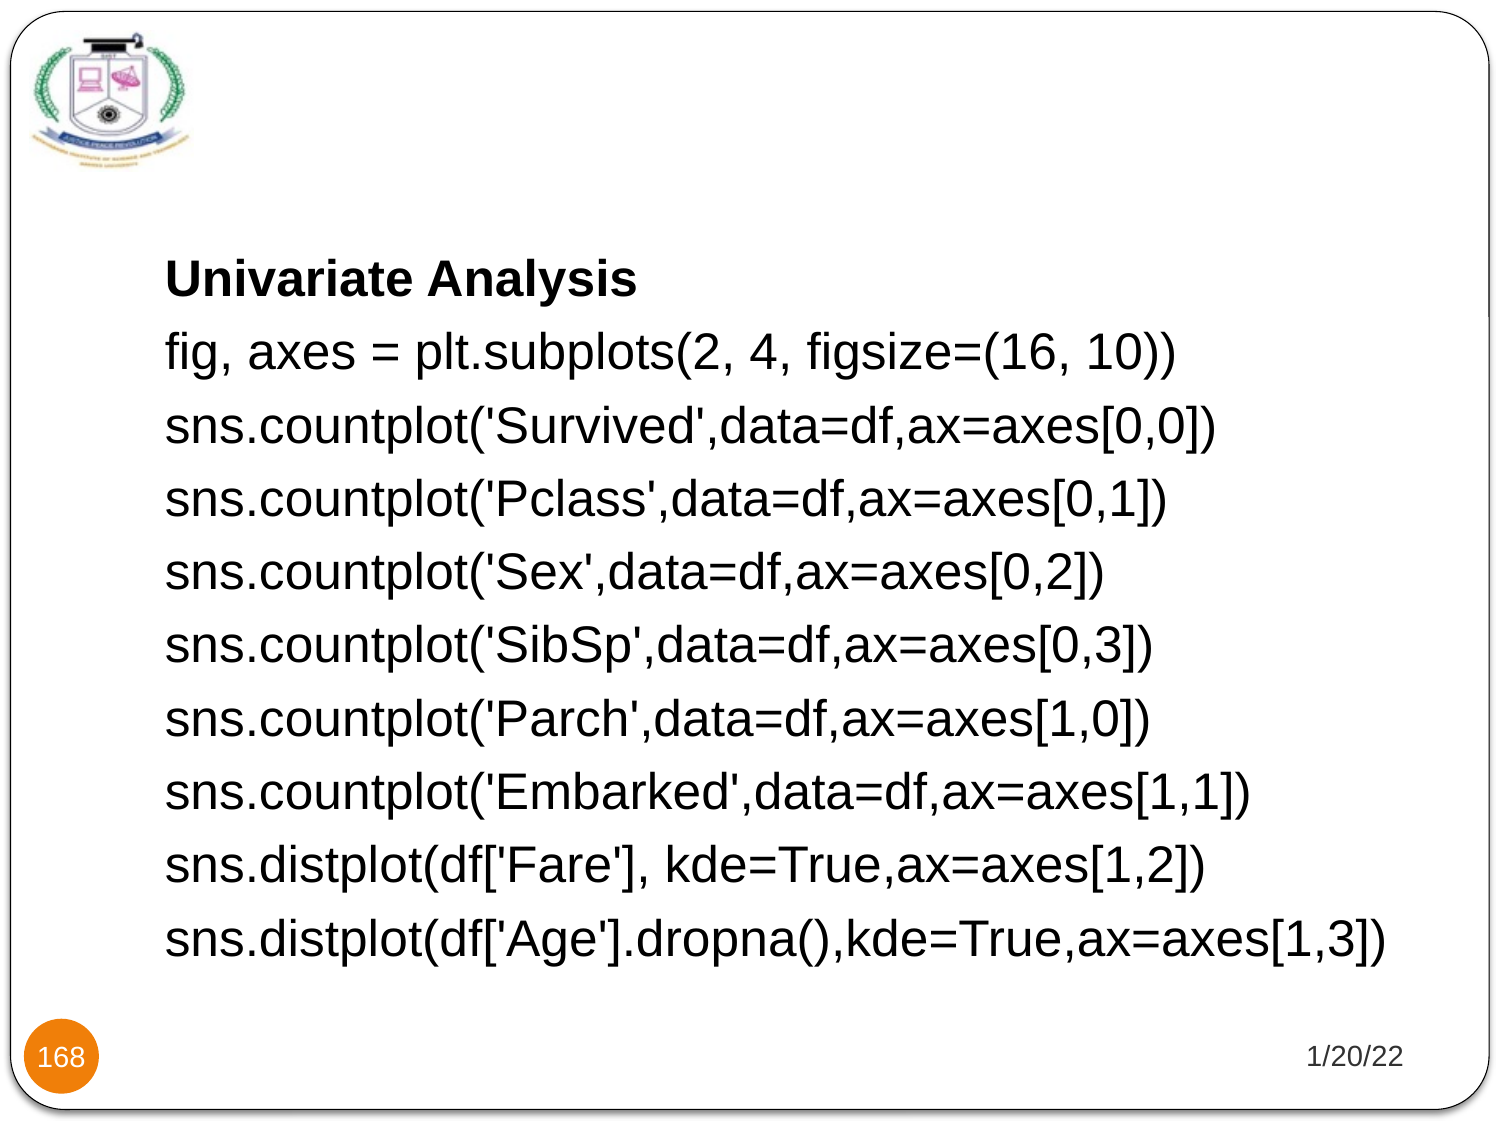

#
Univariate Analysis
fig, axes = plt.subplots(2, 4, figsize=(16, 10))
sns.countplot('Survived',data=df,ax=axes[0,0])
sns.countplot('Pclass',data=df,ax=axes[0,1])
sns.countplot('Sex',data=df,ax=axes[0,2])
sns.countplot('SibSp',data=df,ax=axes[0,3])
sns.countplot('Parch',data=df,ax=axes[1,0])
sns.countplot('Embarked',data=df,ax=axes[1,1])
sns.distplot(df['Fare'], kde=True,ax=axes[1,2])
sns.distplot(df['Age'].dropna(),kde=True,ax=axes[1,3])

1/20/22
168